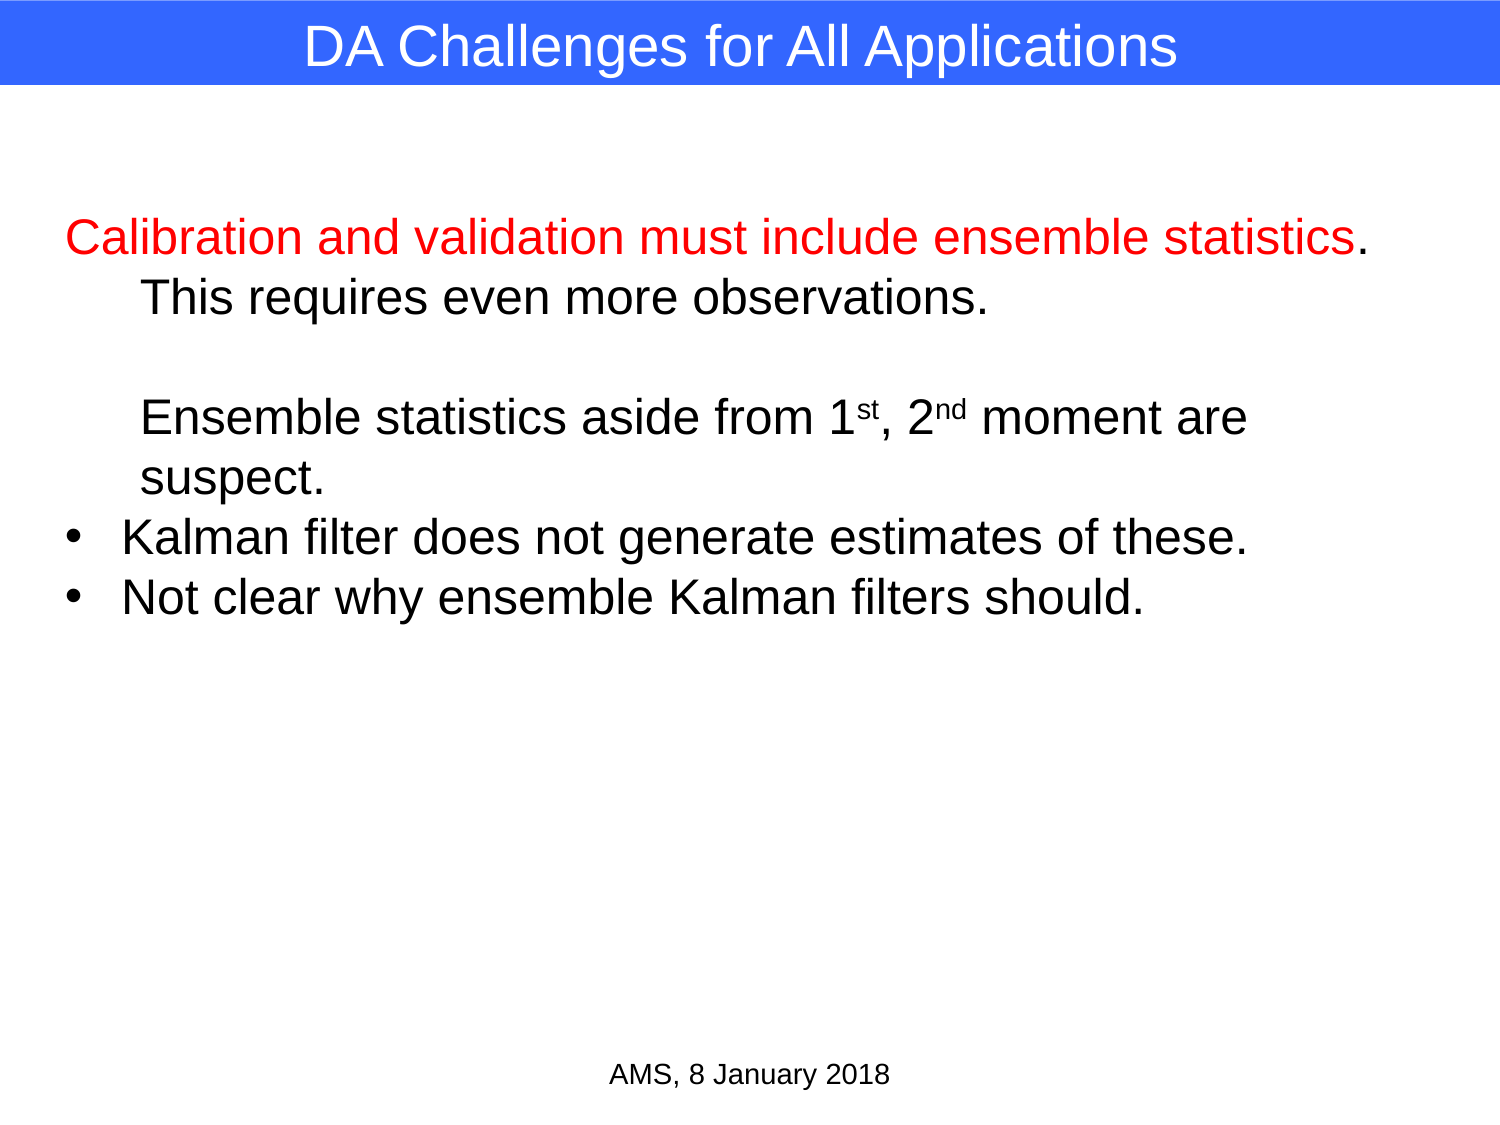

DA Challenges for All Applications

Calibration and validation must include ensemble statistics.
This requires even more observations.

Ensemble statistics aside from 1st, 2nd moment are suspect.
Kalman filter does not generate estimates of these.
Not clear why ensemble Kalman filters should.
AMS, 8 January 2018